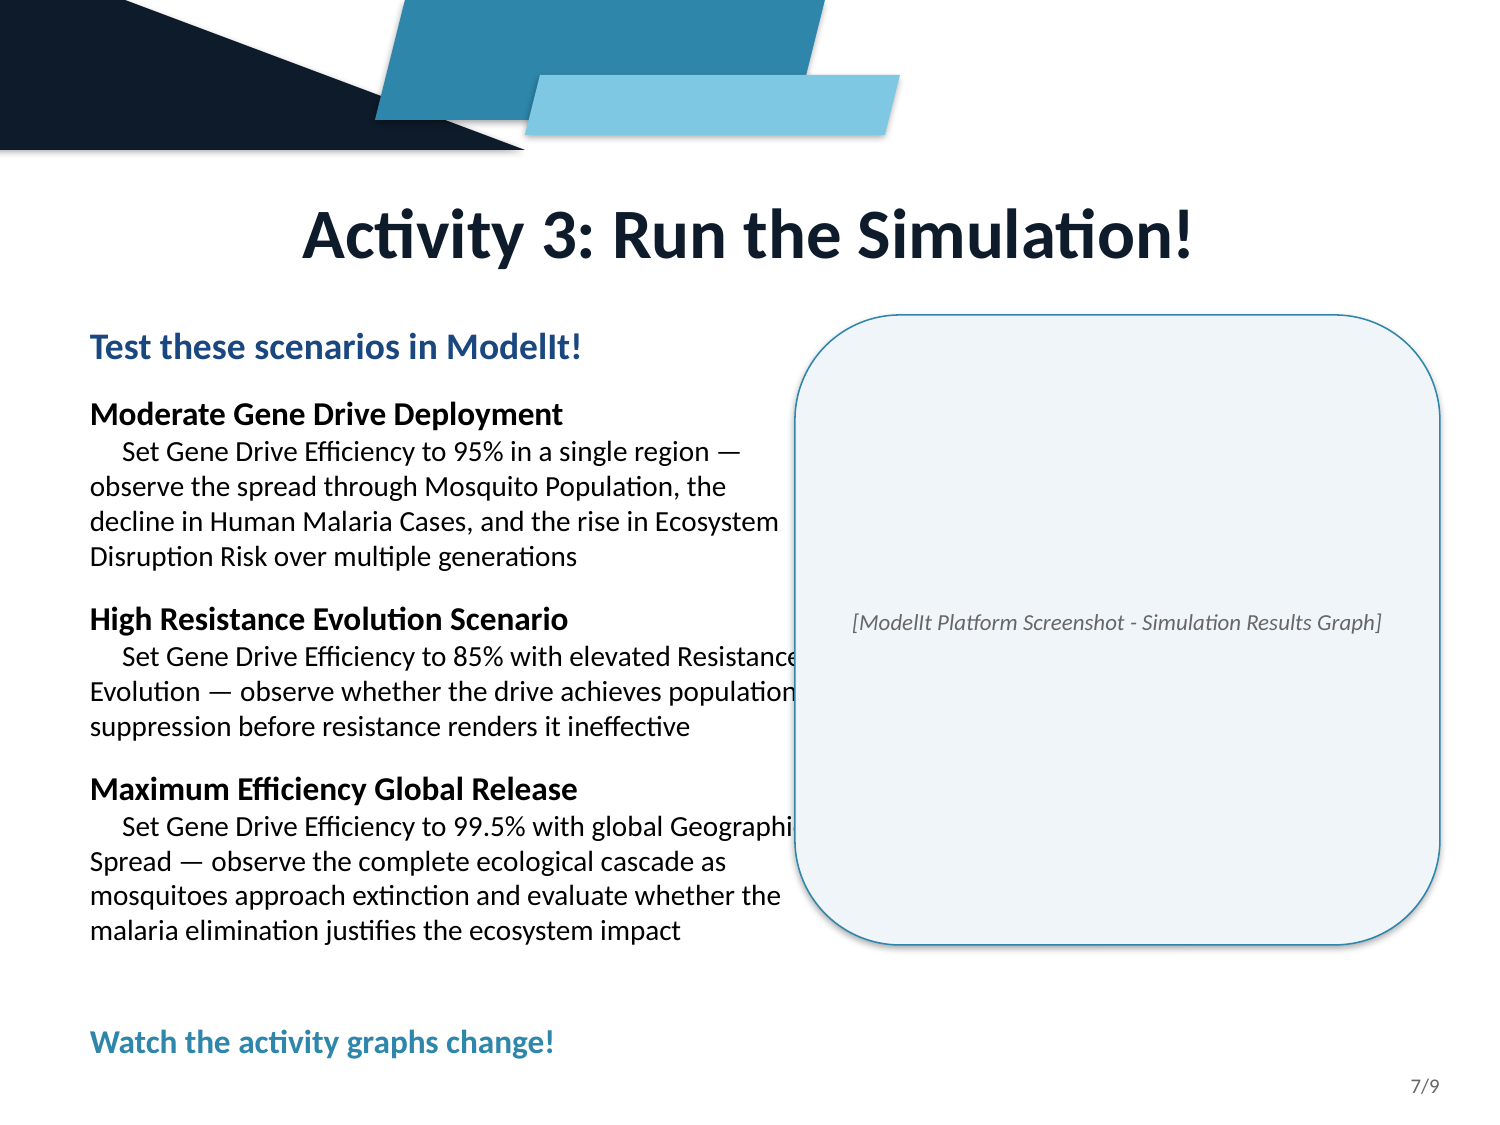

Activity 3: Run the Simulation!
Test these scenarios in ModelIt!
Moderate Gene Drive Deployment
     Set Gene Drive Efficiency to 95% in a single region — observe the spread through Mosquito Population, the decline in Human Malaria Cases, and the rise in Ecosystem Disruption Risk over multiple generations
High Resistance Evolution Scenario
     Set Gene Drive Efficiency to 85% with elevated Resistance Evolution — observe whether the drive achieves population suppression before resistance renders it ineffective
Maximum Efficiency Global Release
     Set Gene Drive Efficiency to 99.5% with global Geographic Spread — observe the complete ecological cascade as mosquitoes approach extinction and evaluate whether the malaria elimination justifies the ecosystem impact
Watch the activity graphs change!

[ModelIt Platform Screenshot - Simulation Results Graph]
7/9